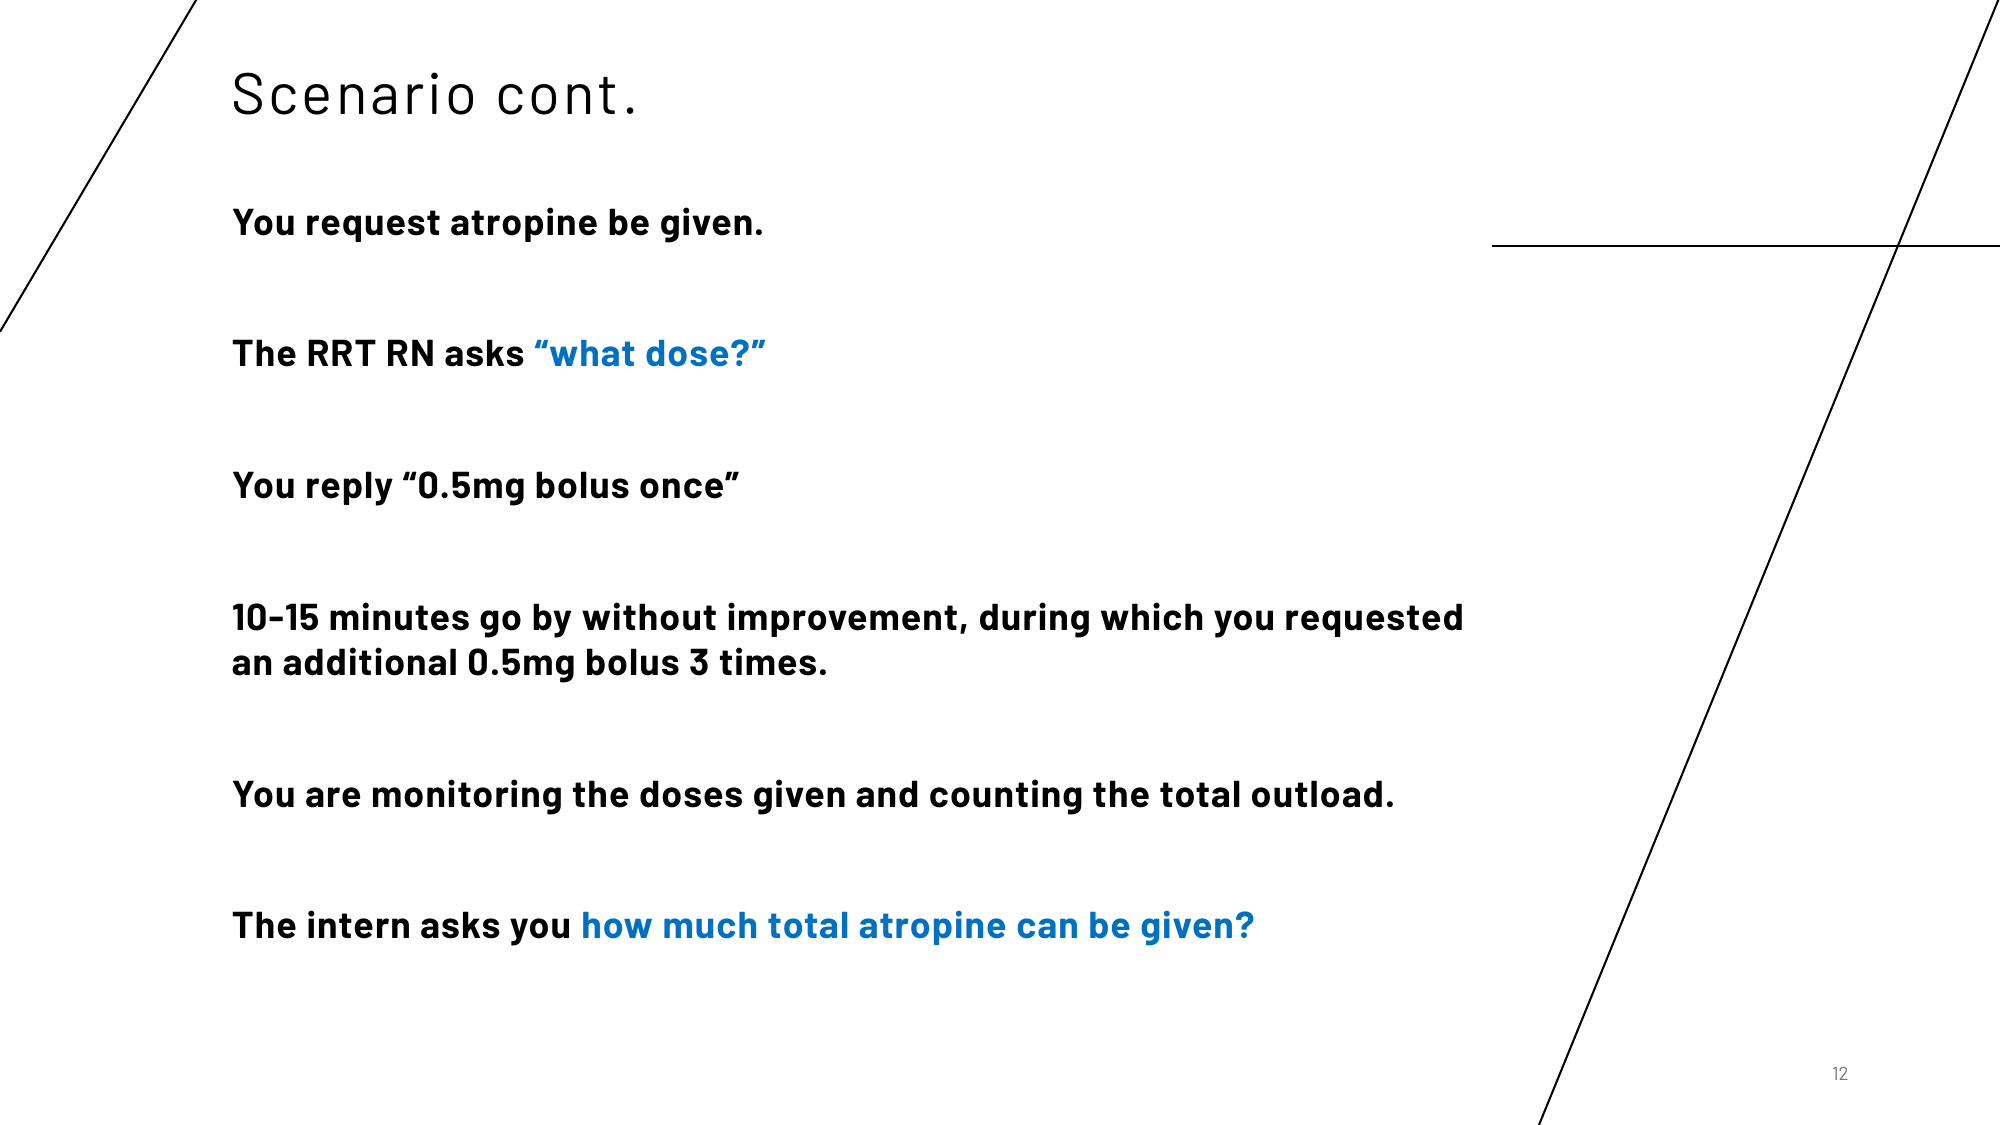

# Scenario cont.
You request atropine be given.

The RRT RN asks “what dose?”

You reply “0.5mg bolus once”

10-15 minutes go by without improvement, during which you requested an additional 0.5mg bolus 3 times.

You are monitoring the doses given and counting the total outload.

The intern asks you how much total atropine can be given?

12